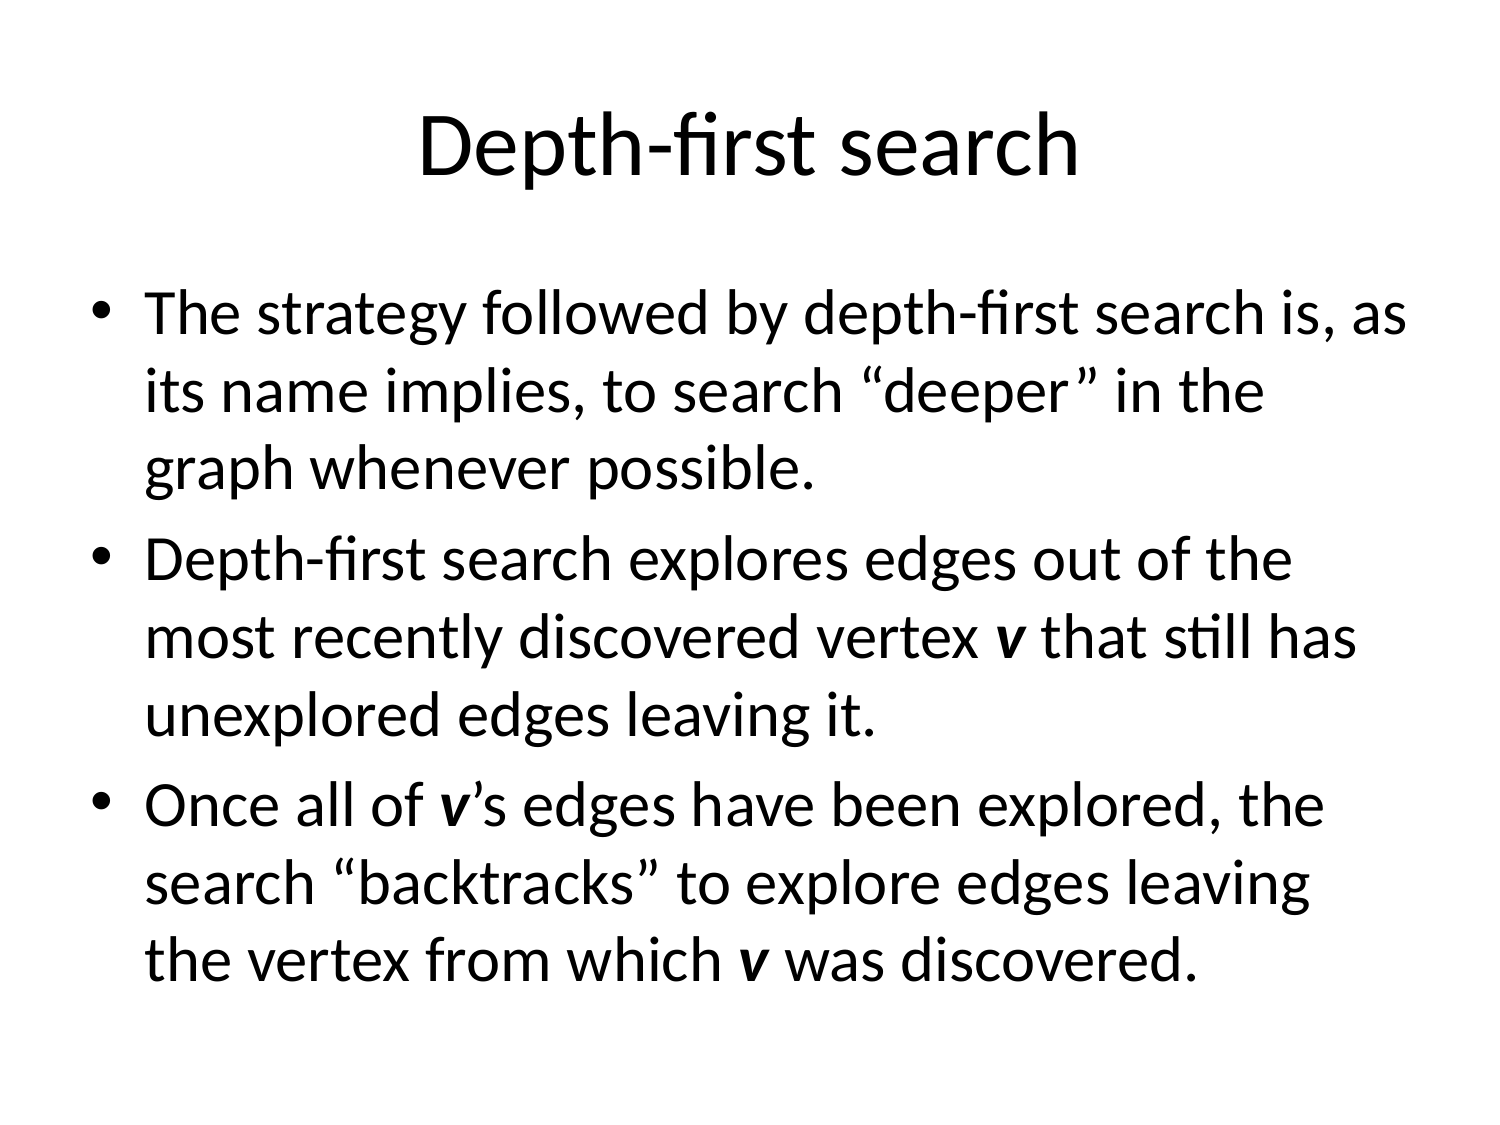

# Depth-first search
The strategy followed by depth-first search is, as its name implies, to search “deeper” in the graph whenever possible.
Depth-first search explores edges out of the most recently discovered vertex v that still has unexplored edges leaving it.
Once all of v’s edges have been explored, the search “backtracks” to explore edges leaving the vertex from which v was discovered.